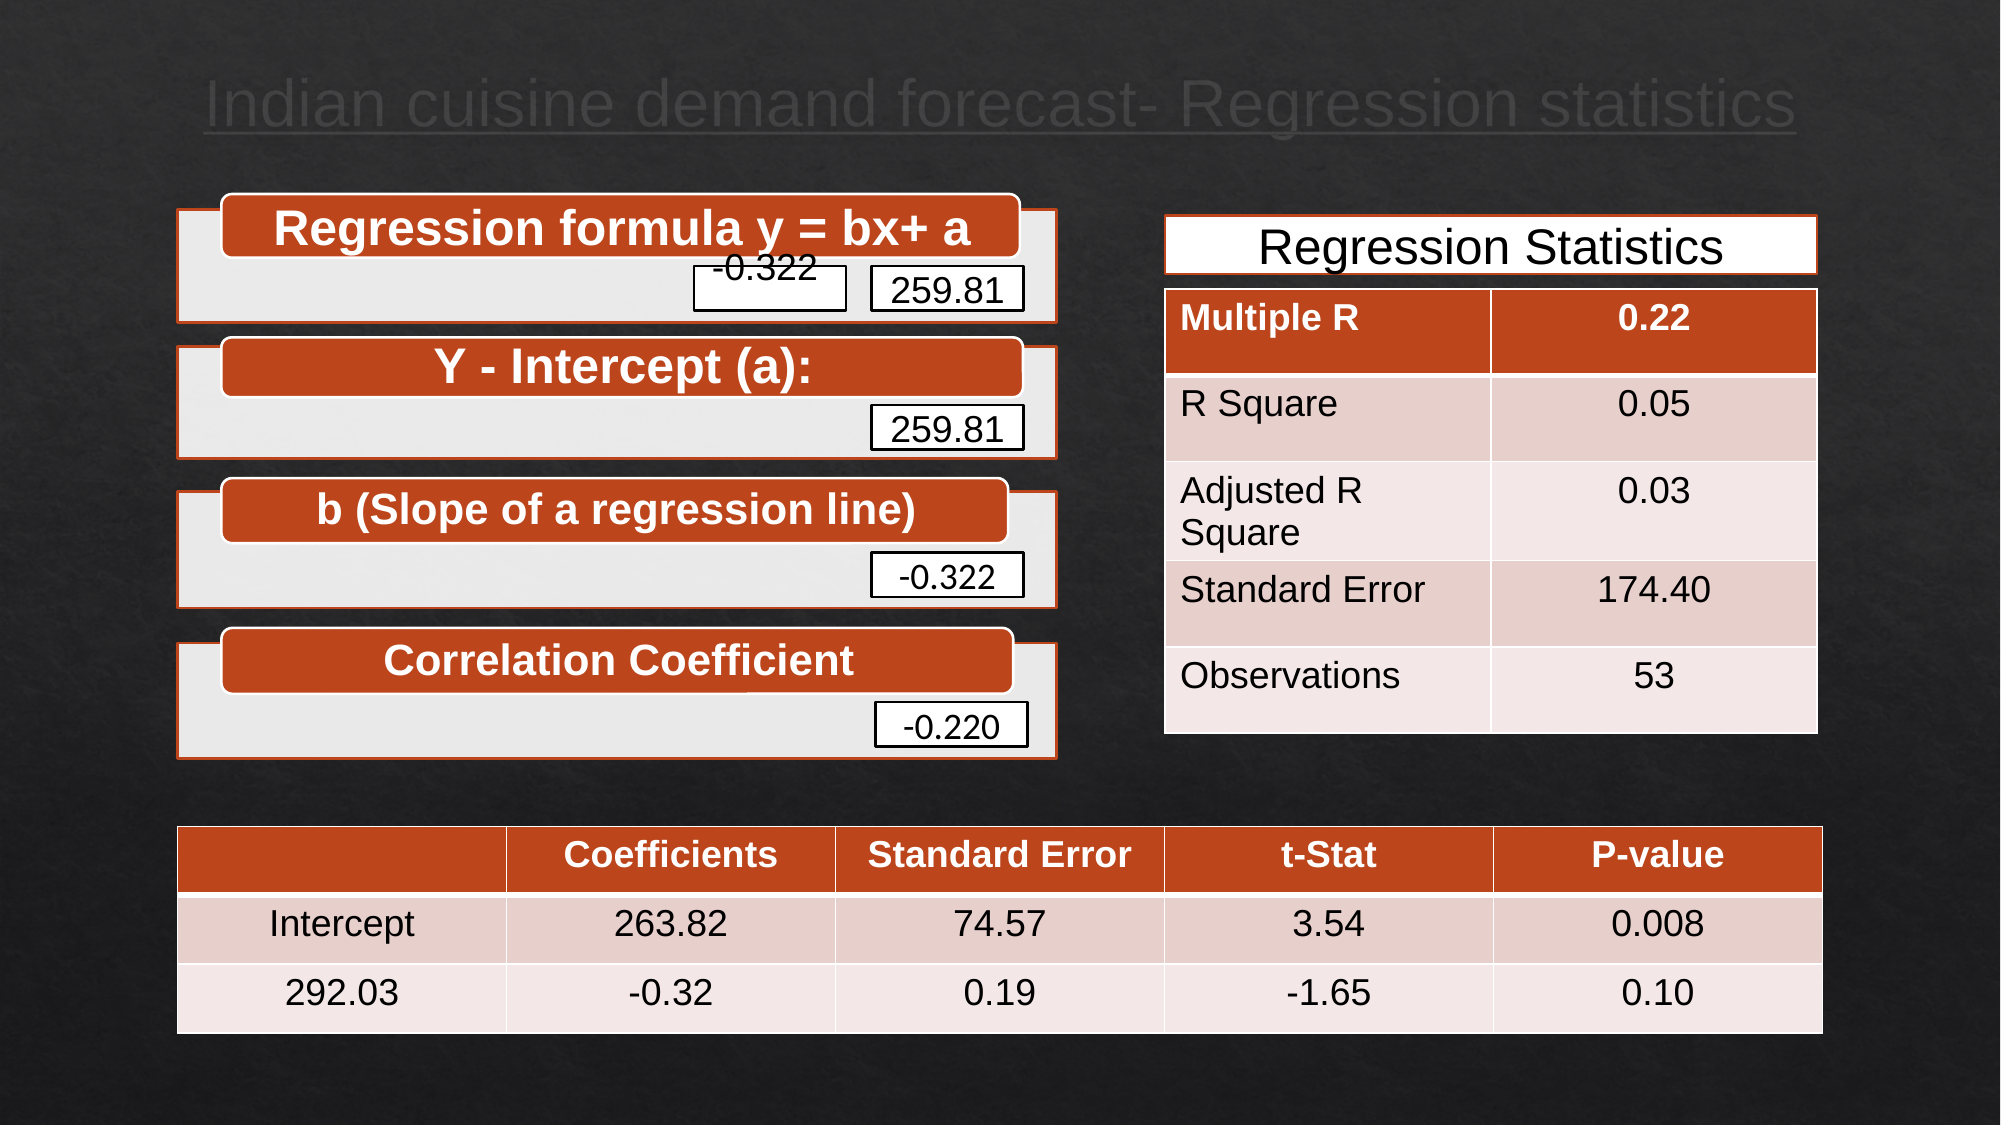

# Indian cuisine demand forecast- Regression statistics

Regression formula y = bx+ a

Y - Intercept (a):
b (Slope of a regression line)
Correlation Coefficient
Regression Statistics
-0.322

259.81
| Multiple R | 0.22 |
| --- | --- |
| R Square | 0.05 |
| Adjusted R Square | 0.03 |
| Standard Error | 174.40 |
| Observations | 53 |
259.81
-0.322
-0.220
|  | Coefficients | Standard Error | t-Stat | P-value |
| --- | --- | --- | --- | --- |
| Intercept | 263.82 | 74.57 | 3.54 | 0.008 |
| 292.03 | -0.32 | 0.19 | -1.65 | 0.10 |